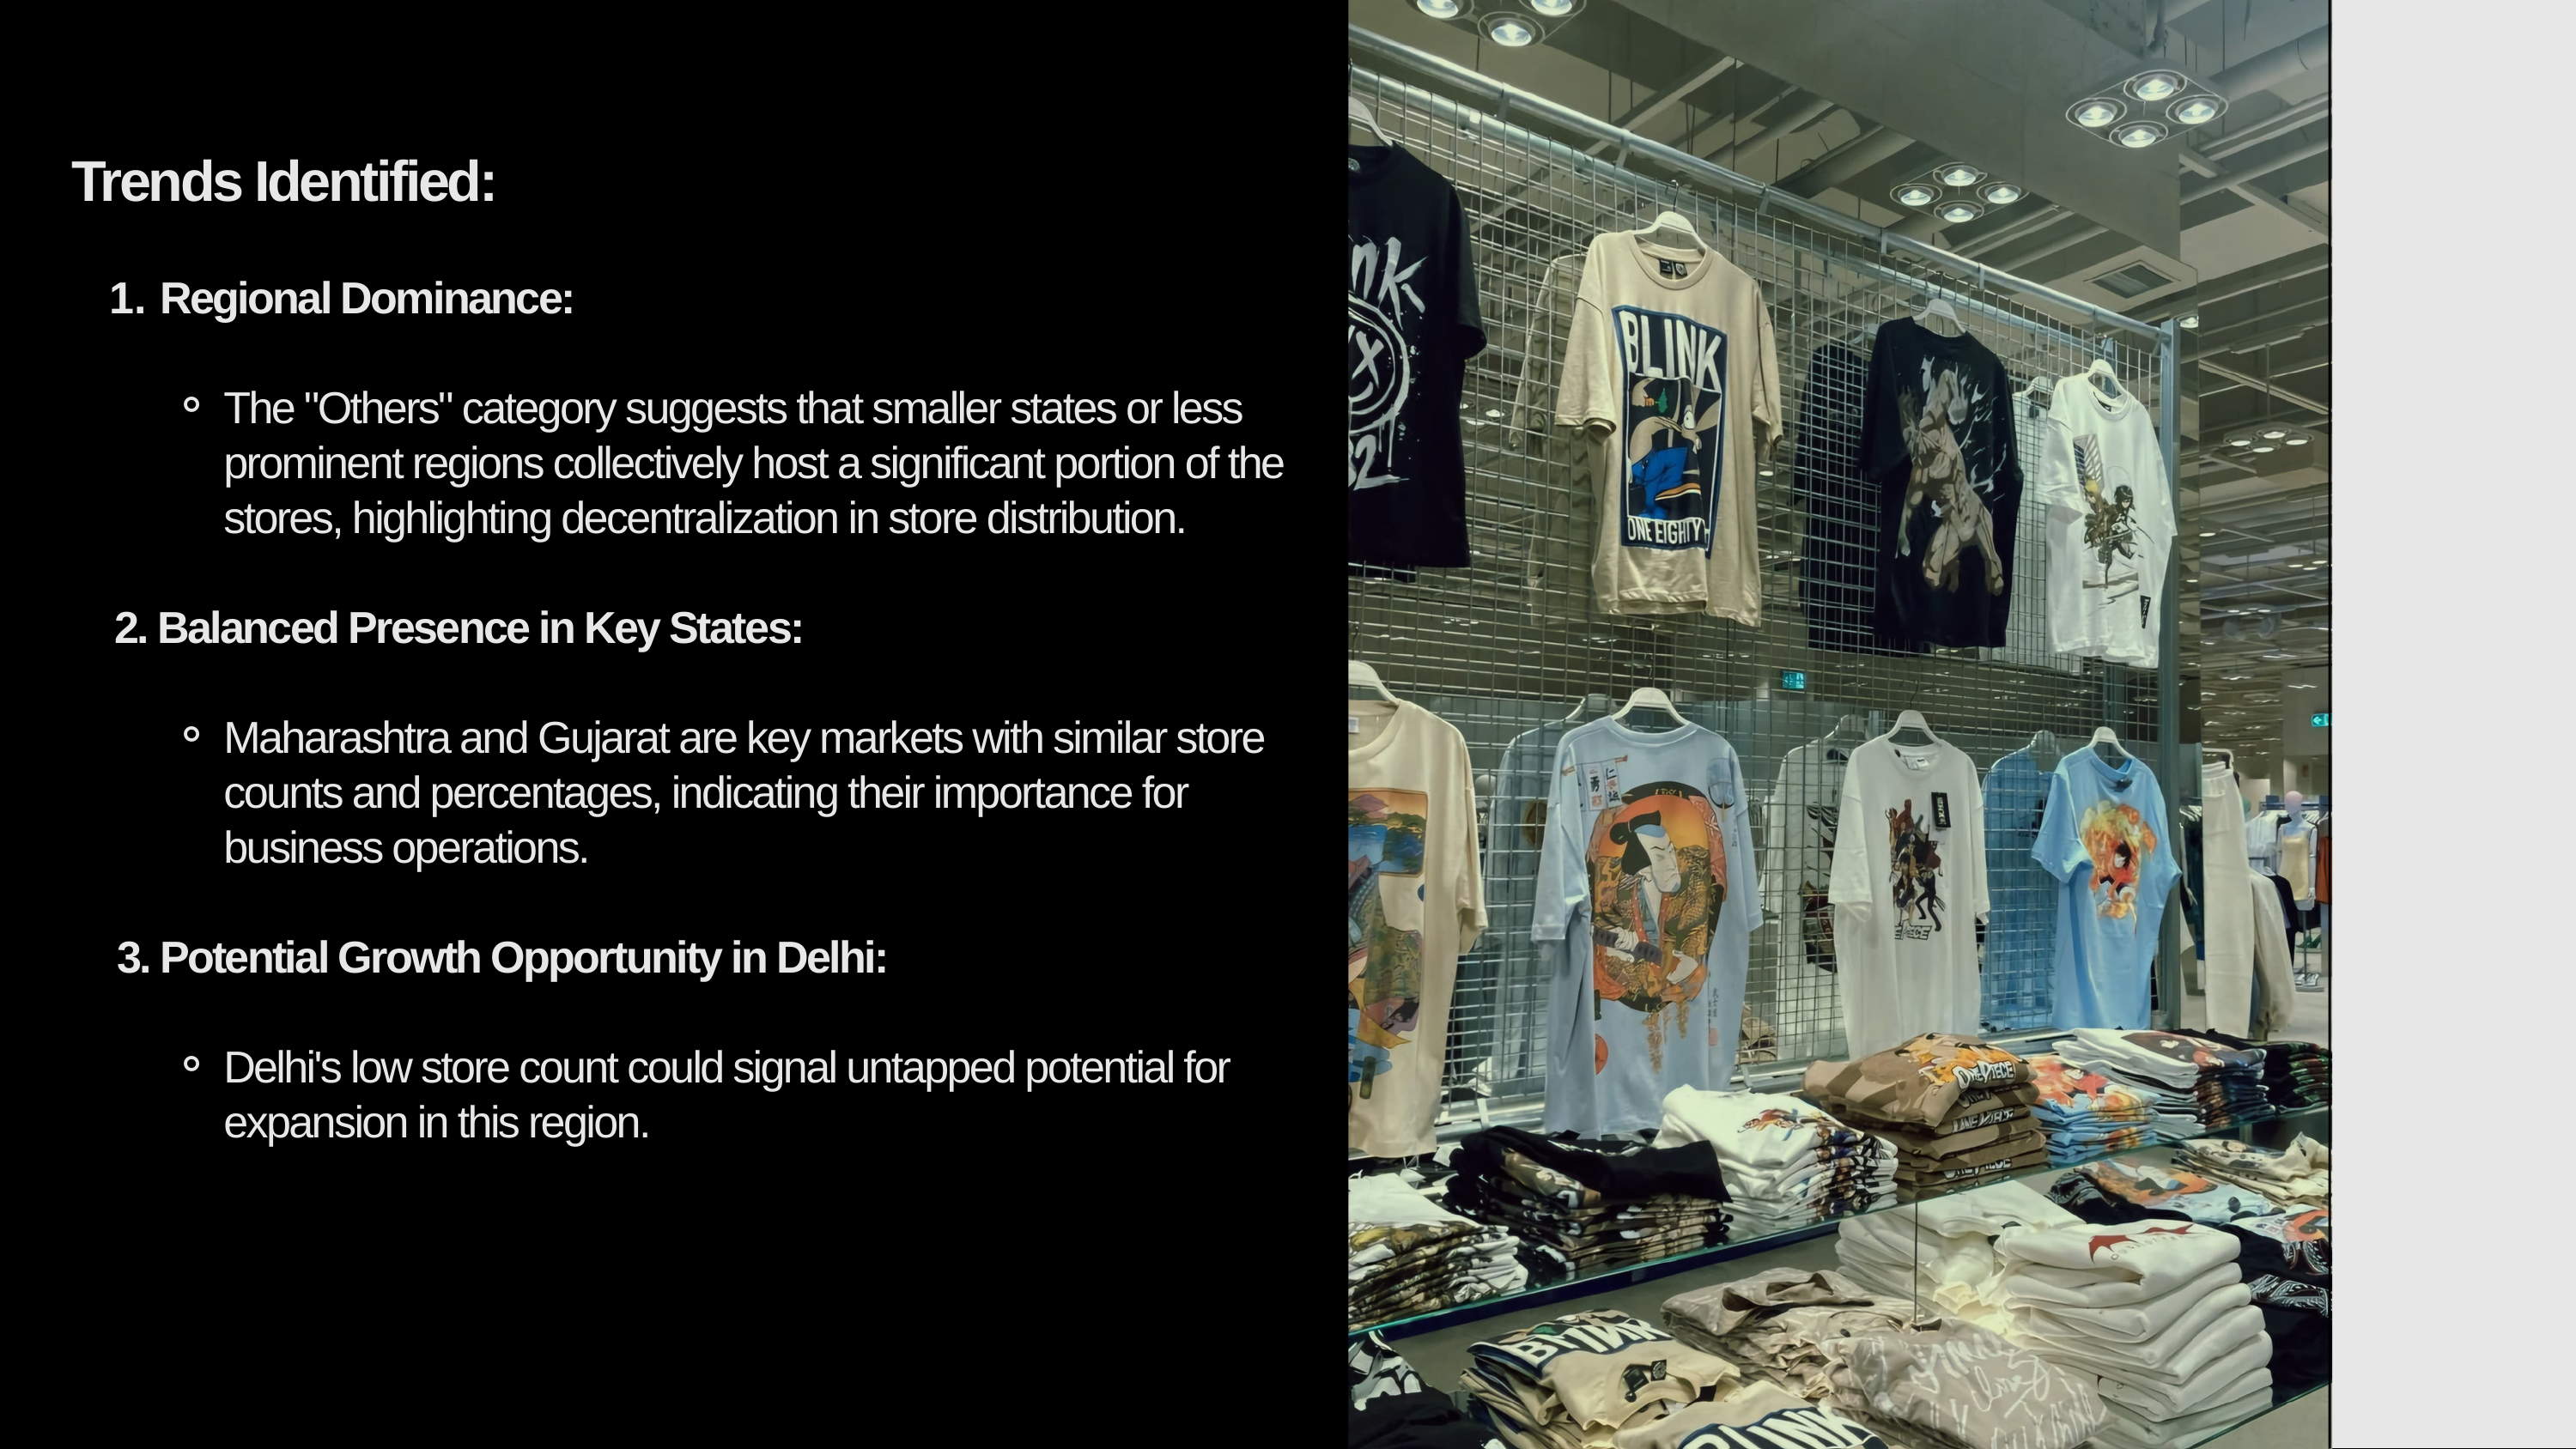

Trends Identified:

 Regional Dominance:

The "Others" category suggests that smaller states or less prominent regions collectively host a significant portion of the stores, highlighting decentralization in store distribution.

    2. Balanced Presence in Key States:

Maharashtra and Gujarat are key markets with similar store counts and percentages, indicating their importance for business operations.

    3. Potential Growth Opportunity in Delhi:

Delhi's low store count could signal untapped potential for expansion in this region.